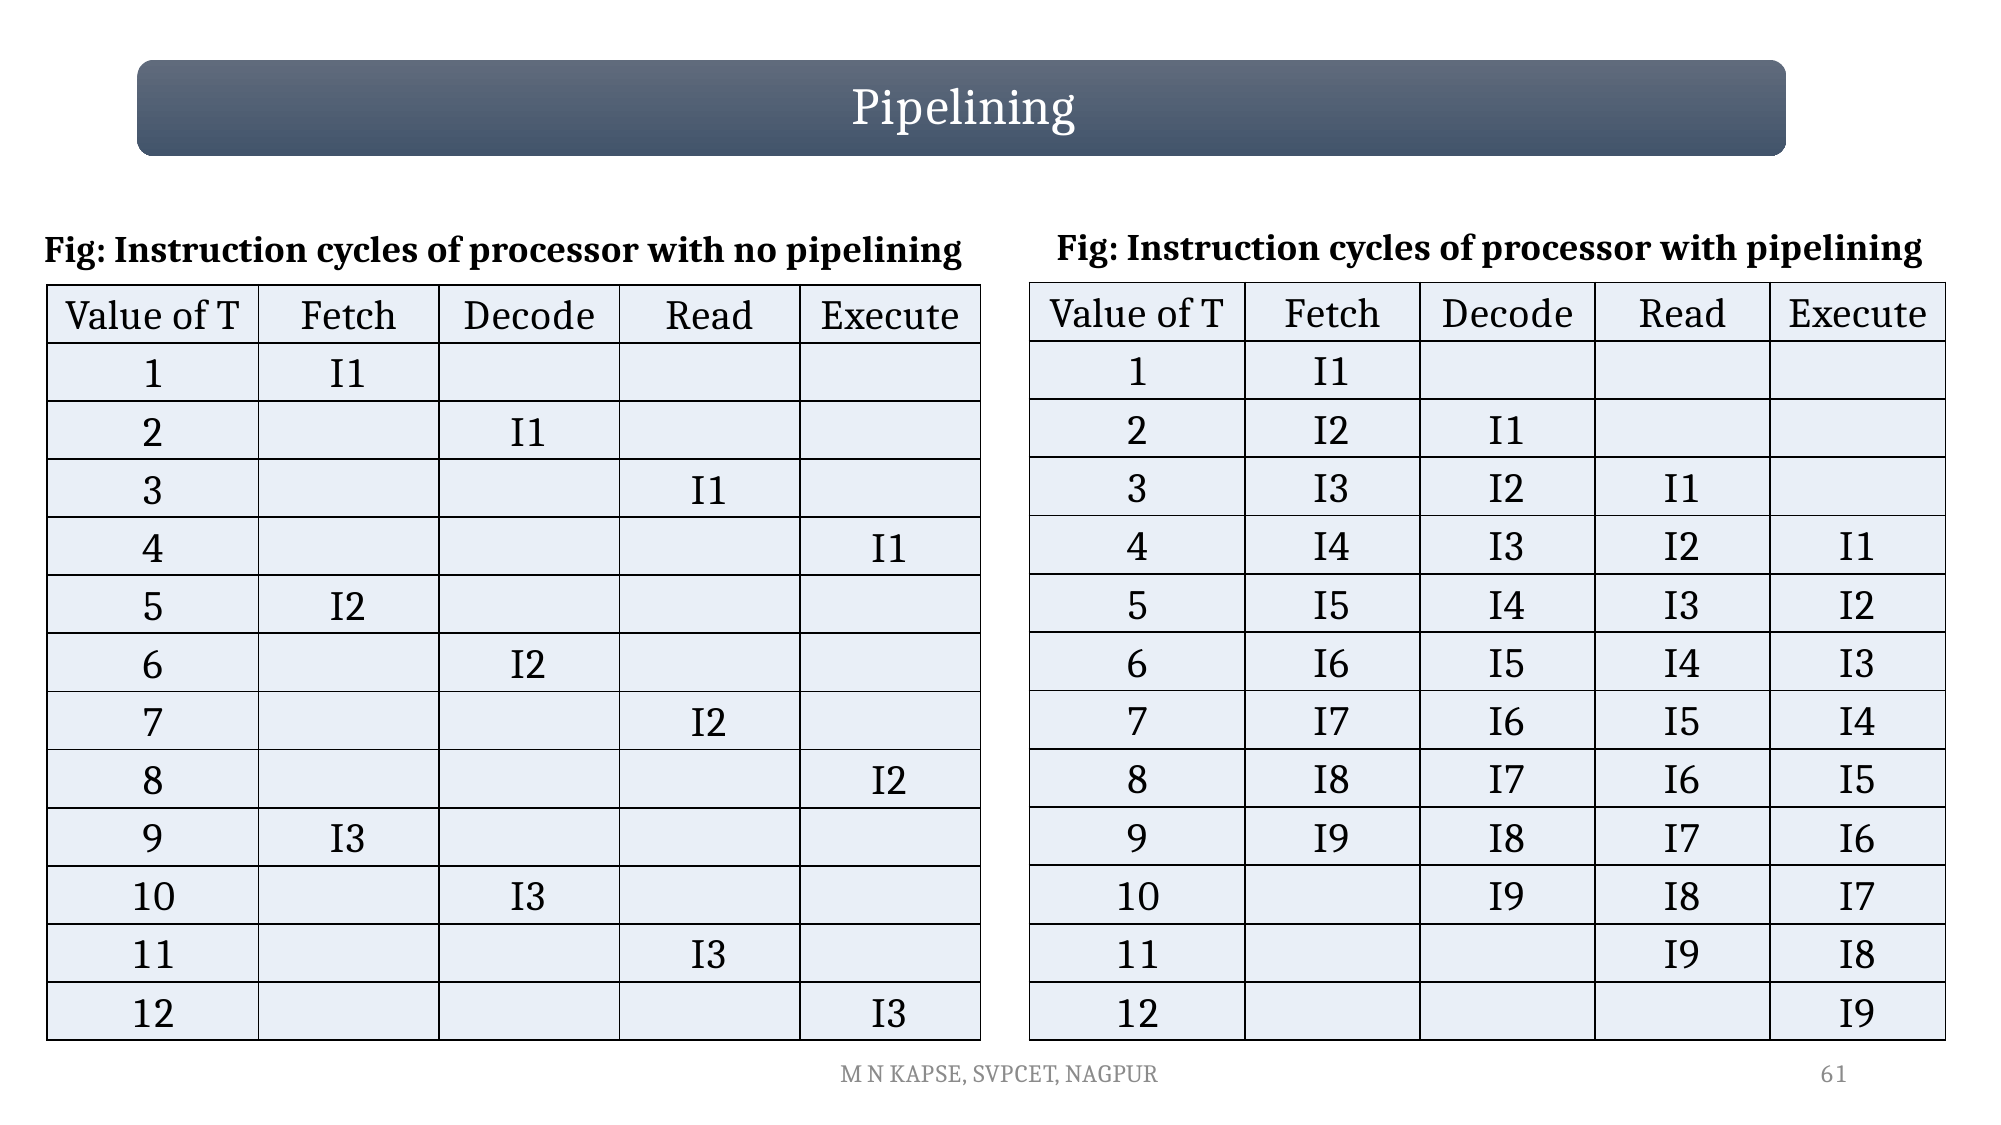

Pipelining
Fig: Instruction cycles of processor with pipelining
Fig: Instruction cycles of processor with no pipelining
| Value of T | Fetch | Decode | Read | Execute |
| --- | --- | --- | --- | --- |
| 1 | I1 |  |  |  |
| 2 | I2 | I1 |  |  |
| 3 | I3 | I2 | I1 |  |
| 4 | I4 | I3 | I2 | I1 |
| 5 | I5 | I4 | I3 | I2 |
| 6 | I6 | I5 | I4 | I3 |
| 7 | I7 | I6 | I5 | I4 |
| 8 | I8 | I7 | I6 | I5 |
| 9 | I9 | I8 | I7 | I6 |
| 10 |  | I9 | I8 | I7 |
| 11 |  |  | I9 | I8 |
| 12 |  |  |  | I9 |
| Value of T | Fetch | Decode | Read | Execute |
| --- | --- | --- | --- | --- |
| 1 | I1 |  |  |  |
| 2 |  | I1 |  |  |
| 3 |  |  | I1 |  |
| 4 |  |  |  | I1 |
| 5 | I2 |  |  |  |
| 6 |  | I2 |  |  |
| 7 |  |  | I2 |  |
| 8 |  |  |  | I2 |
| 9 | I3 |  |  |  |
| 10 |  | I3 |  |  |
| 11 |  |  | I3 |  |
| 12 |  |  |  | I3 |
M N KAPSE, SVPCET, NAGPUR
61